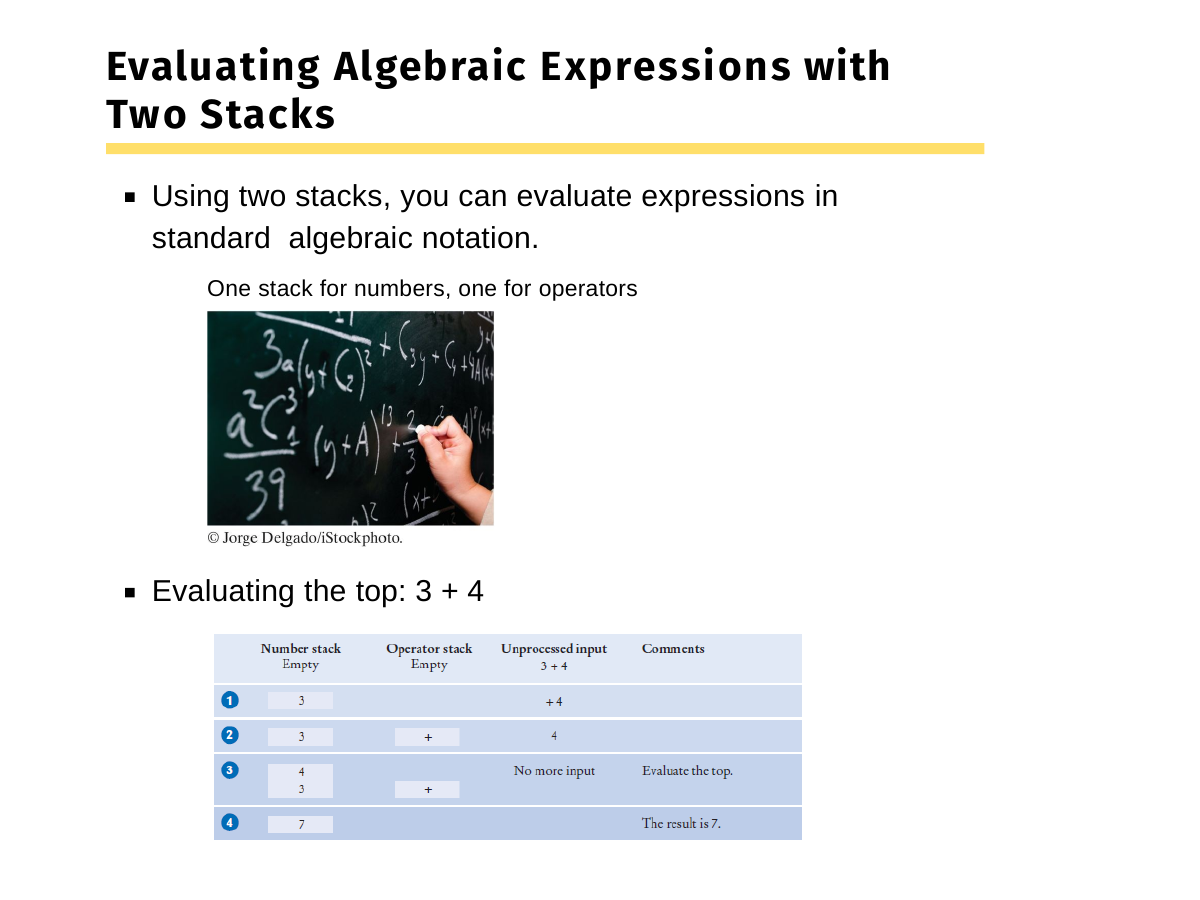

# Evaluating Algebraic Expressions with  Two Stacks

Using two stacks, you can evaluate expressions in standard  algebraic notation.
One stack for numbers, one for operators

Evaluating the top: 3 + 4